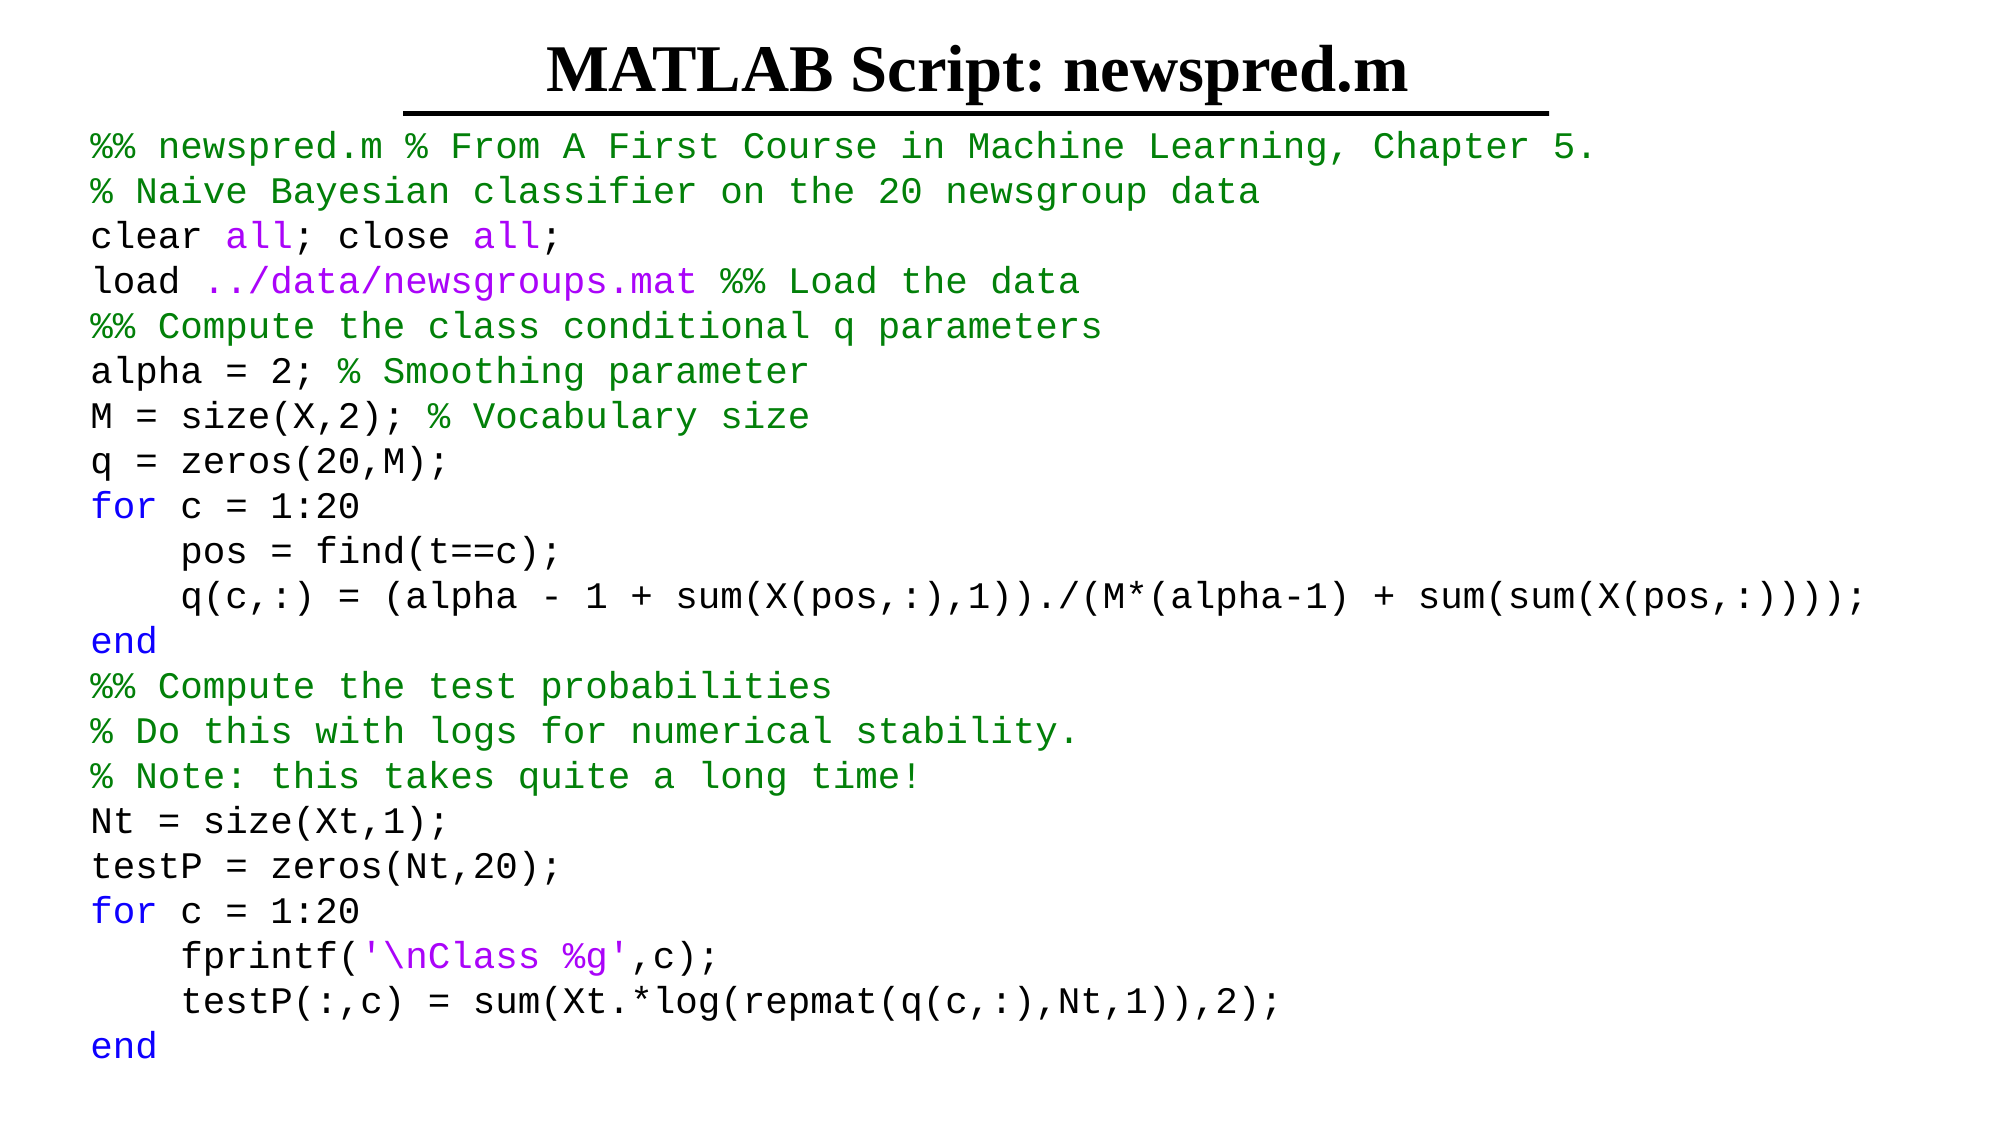

MATLAB Script: newspred.m
%% newspred.m % From A First Course in Machine Learning, Chapter 5.
% Naive Bayesian classifier on the 20 newsgroup data
clear all; close all;
load ../data/newsgroups.mat %% Load the data
%% Compute the class conditional q parameters
alpha = 2; % Smoothing parameter
M = size(X,2); % Vocabulary size
q = zeros(20,M);
for c = 1:20
    pos = find(t==c);
    q(c,:) = (alpha - 1 + sum(X(pos,:),1))./(M*(alpha-1) + sum(sum(X(pos,:))));
end
%% Compute the test probabilities
% Do this with logs for numerical stability.
% Note: this takes quite a long time!
Nt = size(Xt,1);
testP = zeros(Nt,20);
for c = 1:20
    fprintf('\nClass %g',c);
    testP(:,c) = sum(Xt.*log(repmat(q(c,:),Nt,1)),2);
end